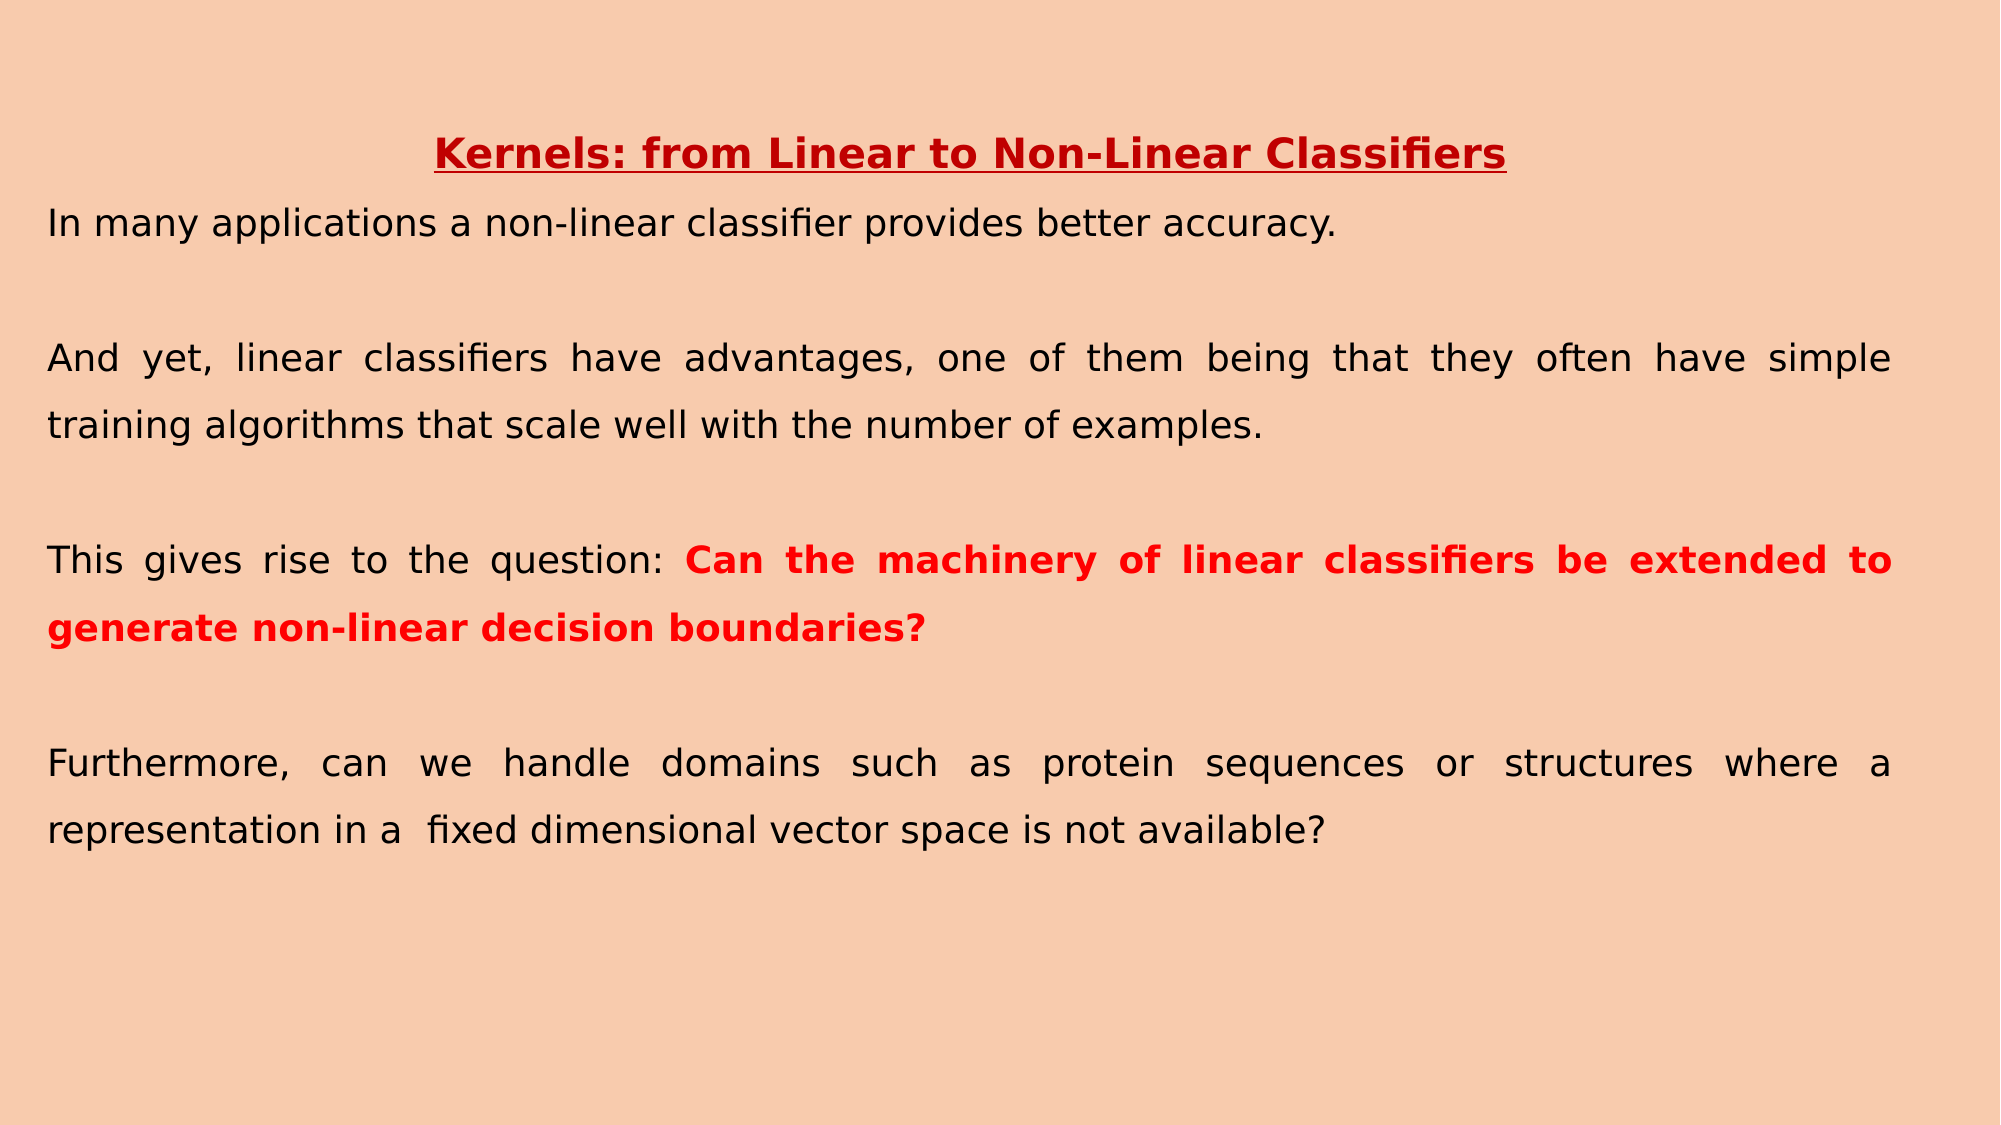

Kernels: from Linear to Non-Linear Classifiers
In many applications a non-linear classifier provides better accuracy.

And yet, linear classifiers have advantages, one of them being that they often have simple training algorithms that scale well with the number of examples.

This gives rise to the question: Can the machinery of linear classifiers be extended to generate non-linear decision boundaries?

Furthermore, can we handle domains such as protein sequences or structures where a representation in a  fixed dimensional vector space is not available?